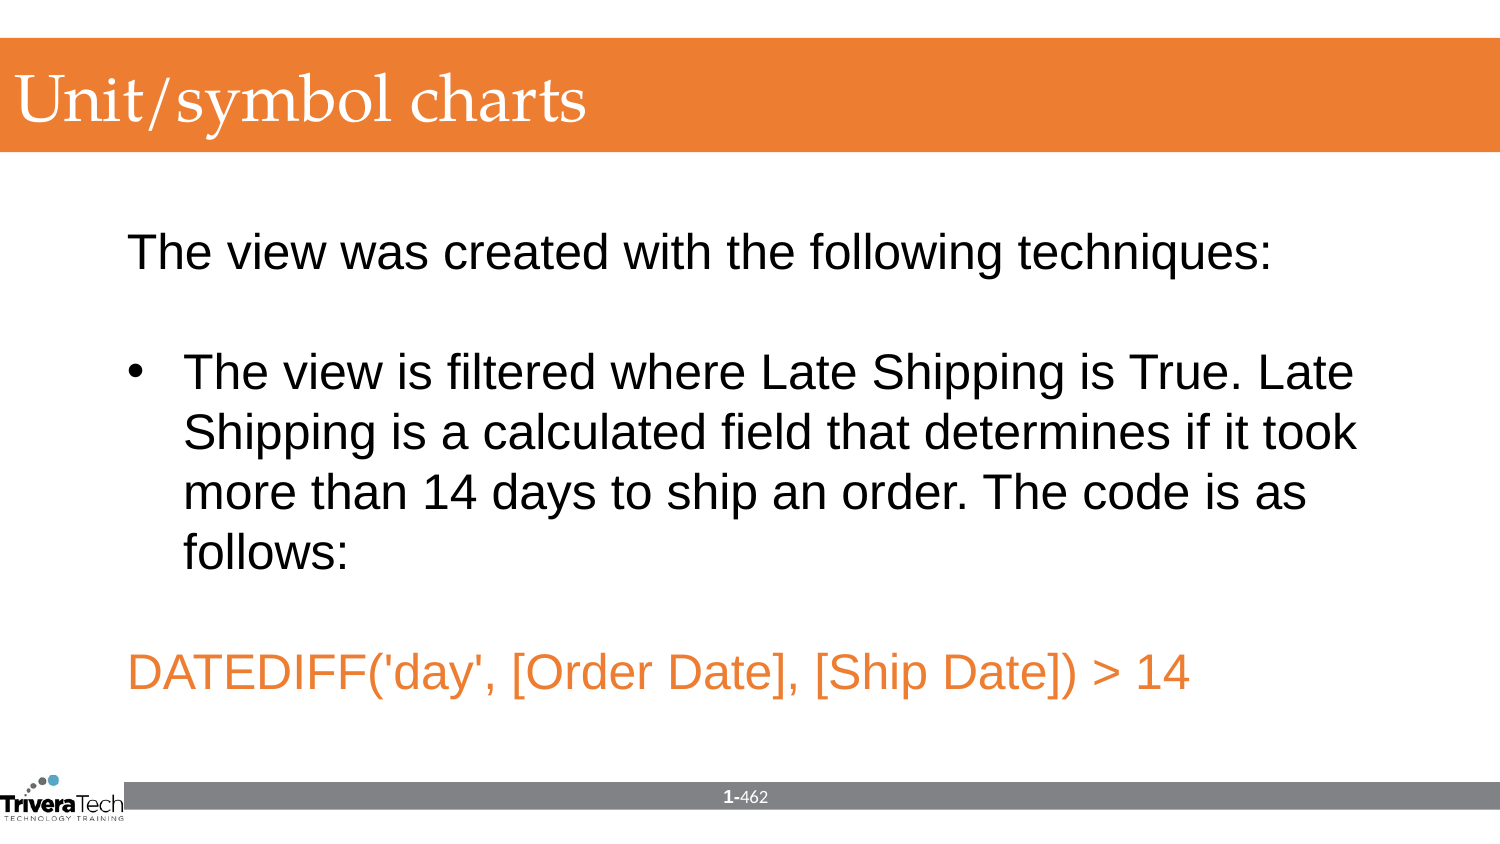

Unit/symbol charts
The view was created with the following techniques:

The view is filtered where Late Shipping is True. Late Shipping is a calculated field that determines if it took more than 14 days to ship an order. The code is as follows:

DATEDIFF('day', [Order Date], [Ship Date]) > 14
1-462